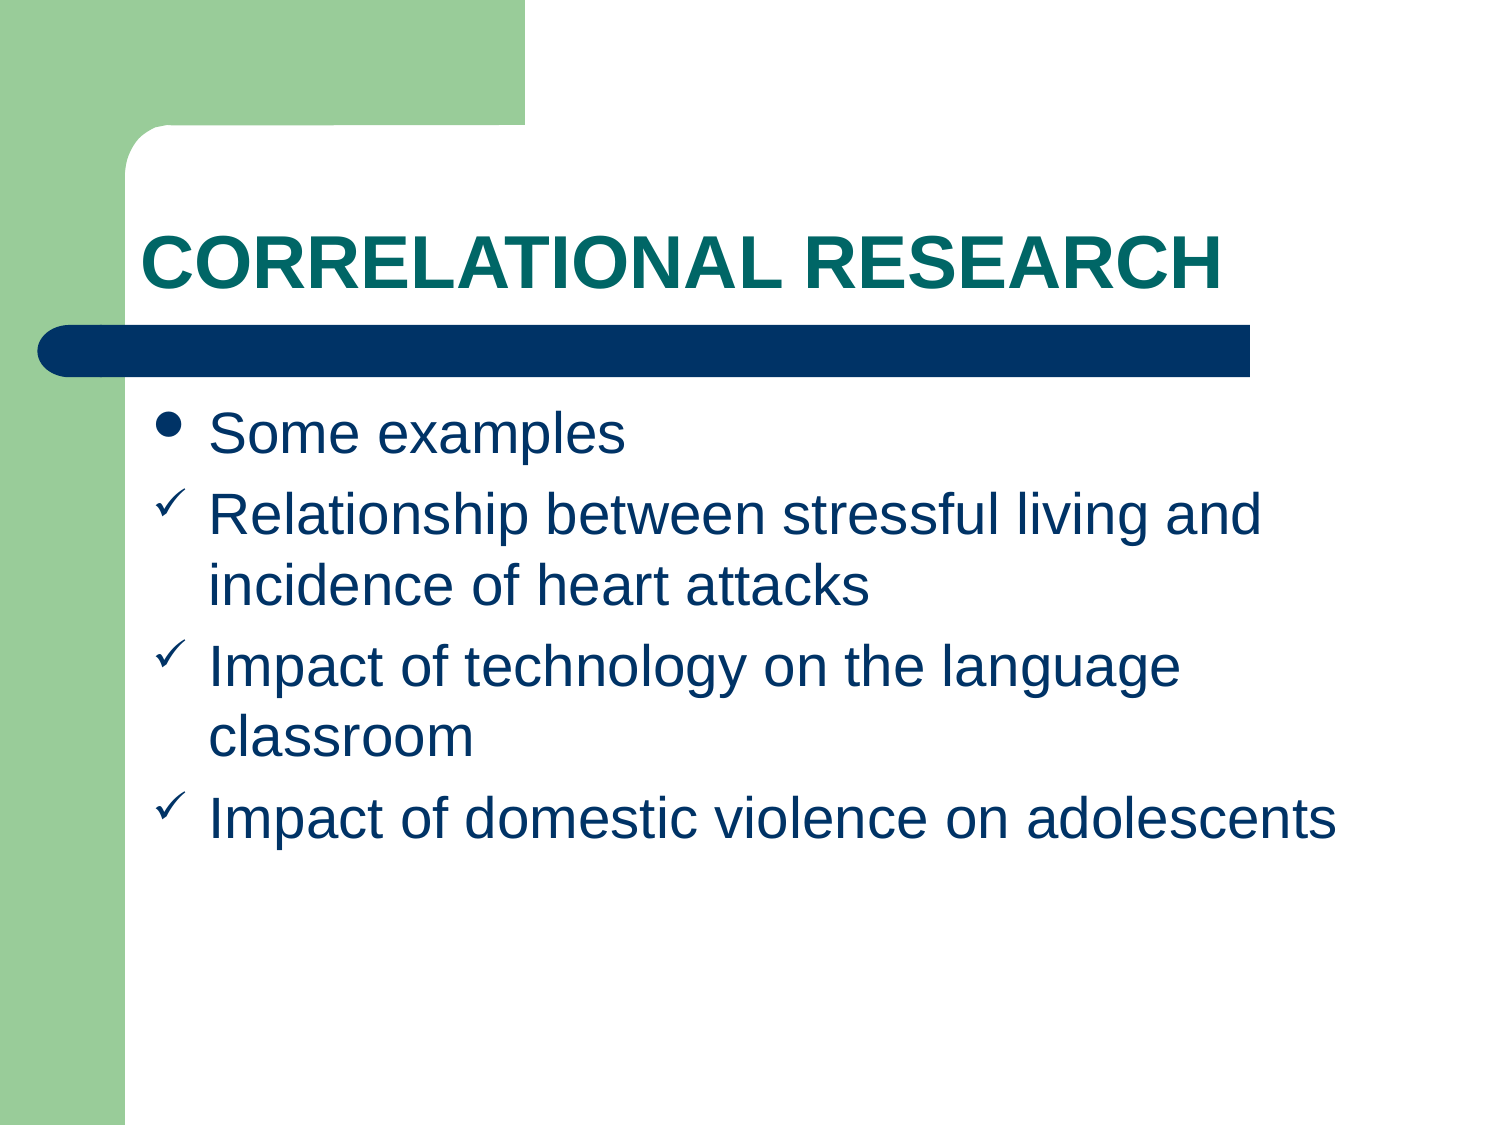

# CORRELATIONAL RESEARCH
Some examples
Relationship between stressful living and incidence of heart attacks
Impact of technology on the language classroom
Impact of domestic violence on adolescents